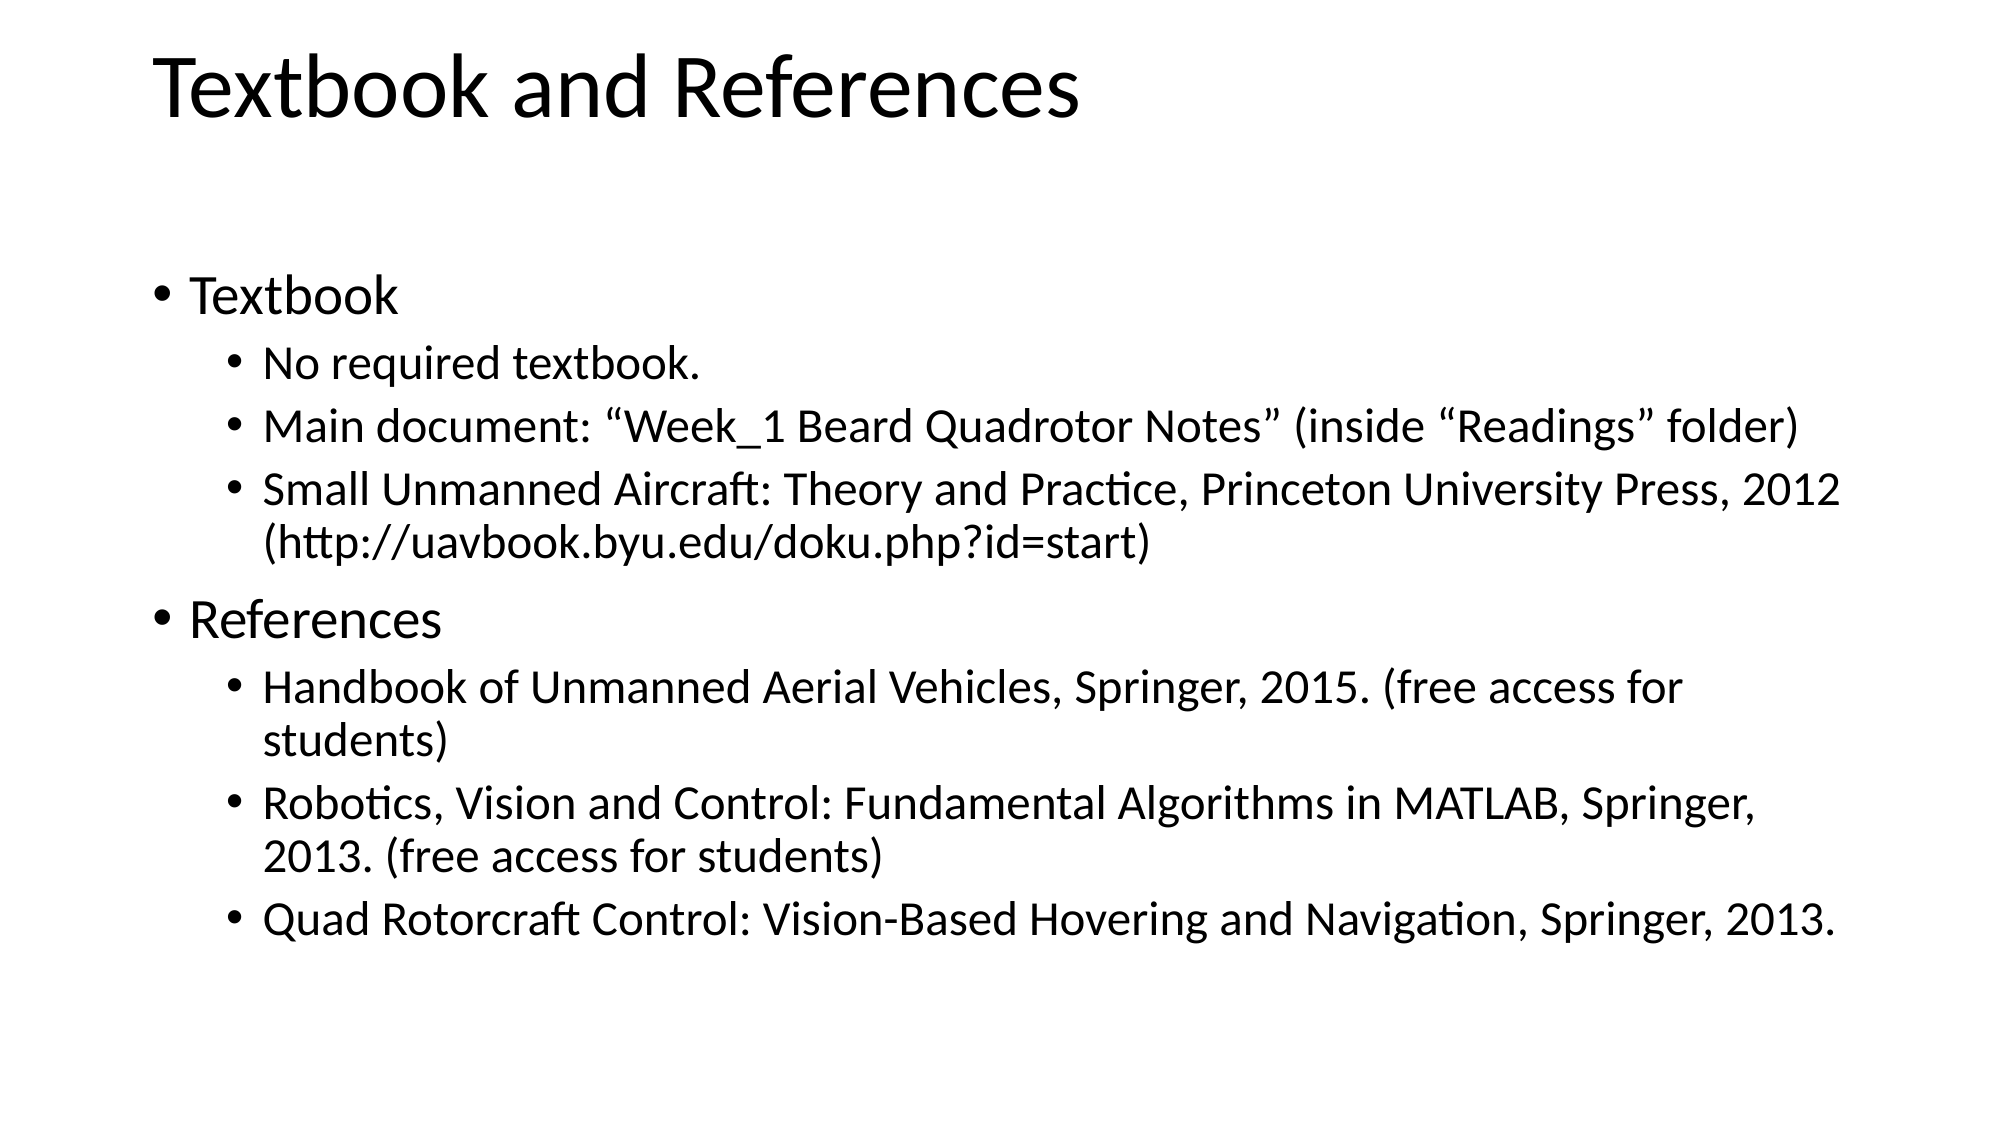

# Textbook and References

Textbook
No required textbook.
Main document: “Week_1 Beard Quadrotor Notes” (inside “Readings” folder)
Small Unmanned Aircraft: Theory and Practice, Princeton University Press, 2012 (http://uavbook.byu.edu/doku.php?id=start)
References
Handbook of Unmanned Aerial Vehicles, Springer, 2015. (free access for students)
Robotics, Vision and Control: Fundamental Algorithms in MATLAB, Springer, 2013. (free access for students)
Quad Rotorcraft Control: Vision-Based Hovering and Navigation, Springer, 2013.